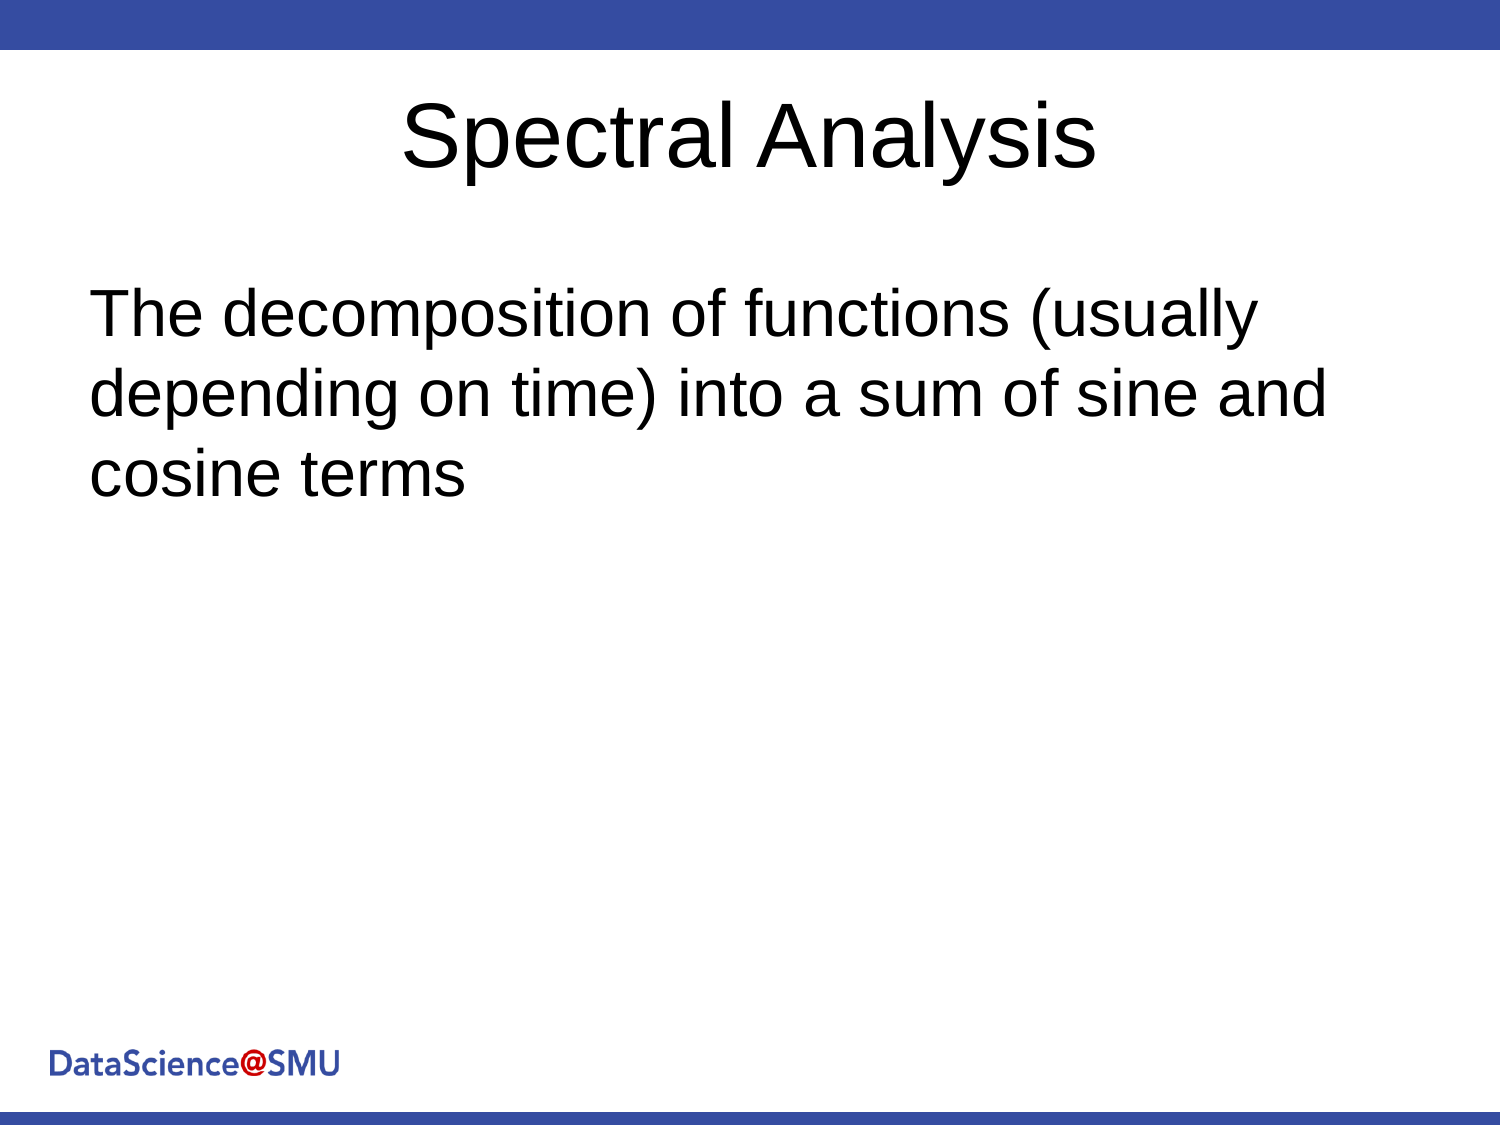

# Spectral Analysis
The decomposition of functions (usually depending on time) into a sum of sine and cosine terms